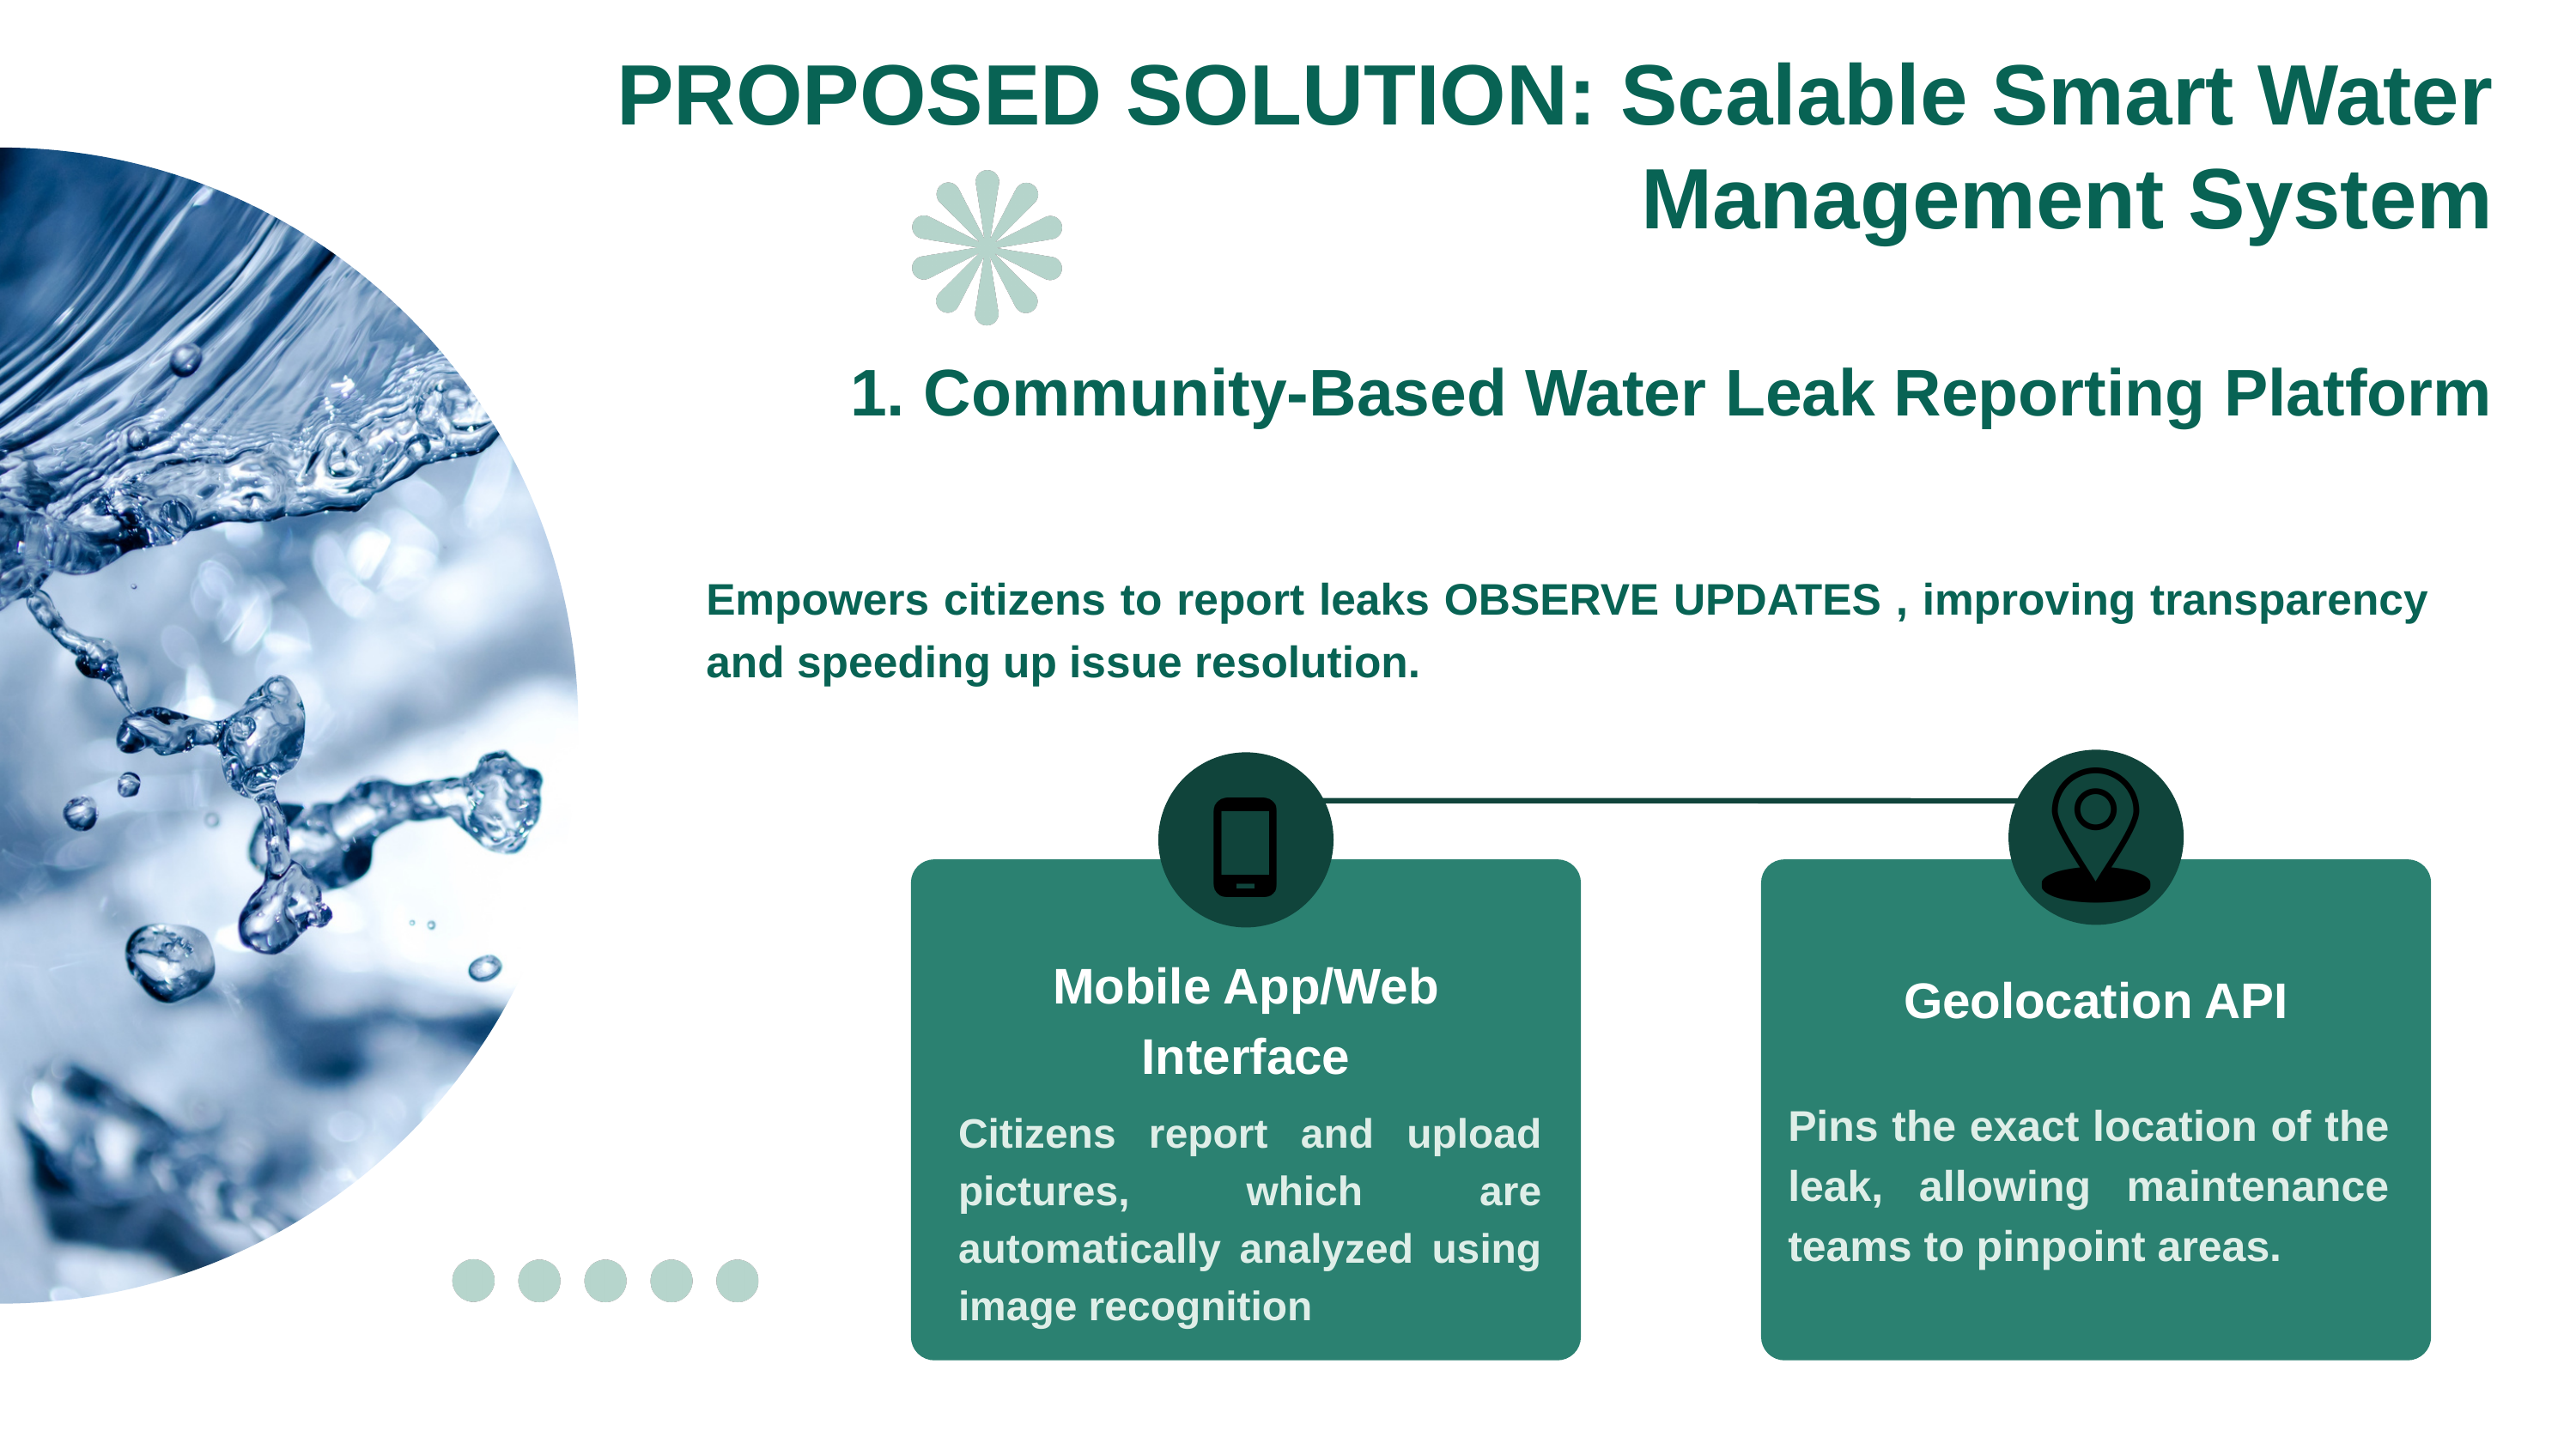

PROPOSED SOLUTION: Scalable Smart Water Management System

1. Community-Based Water Leak Reporting Platform

Empowers citizens to report leaks OBSERVE UPDATES , improving transparency and speeding up issue resolution.

Mobile App/Web Interface
Geolocation API
Pins the exact location of the leak, allowing maintenance teams to pinpoint areas.
Citizens report and upload pictures, which are automatically analyzed using image recognition